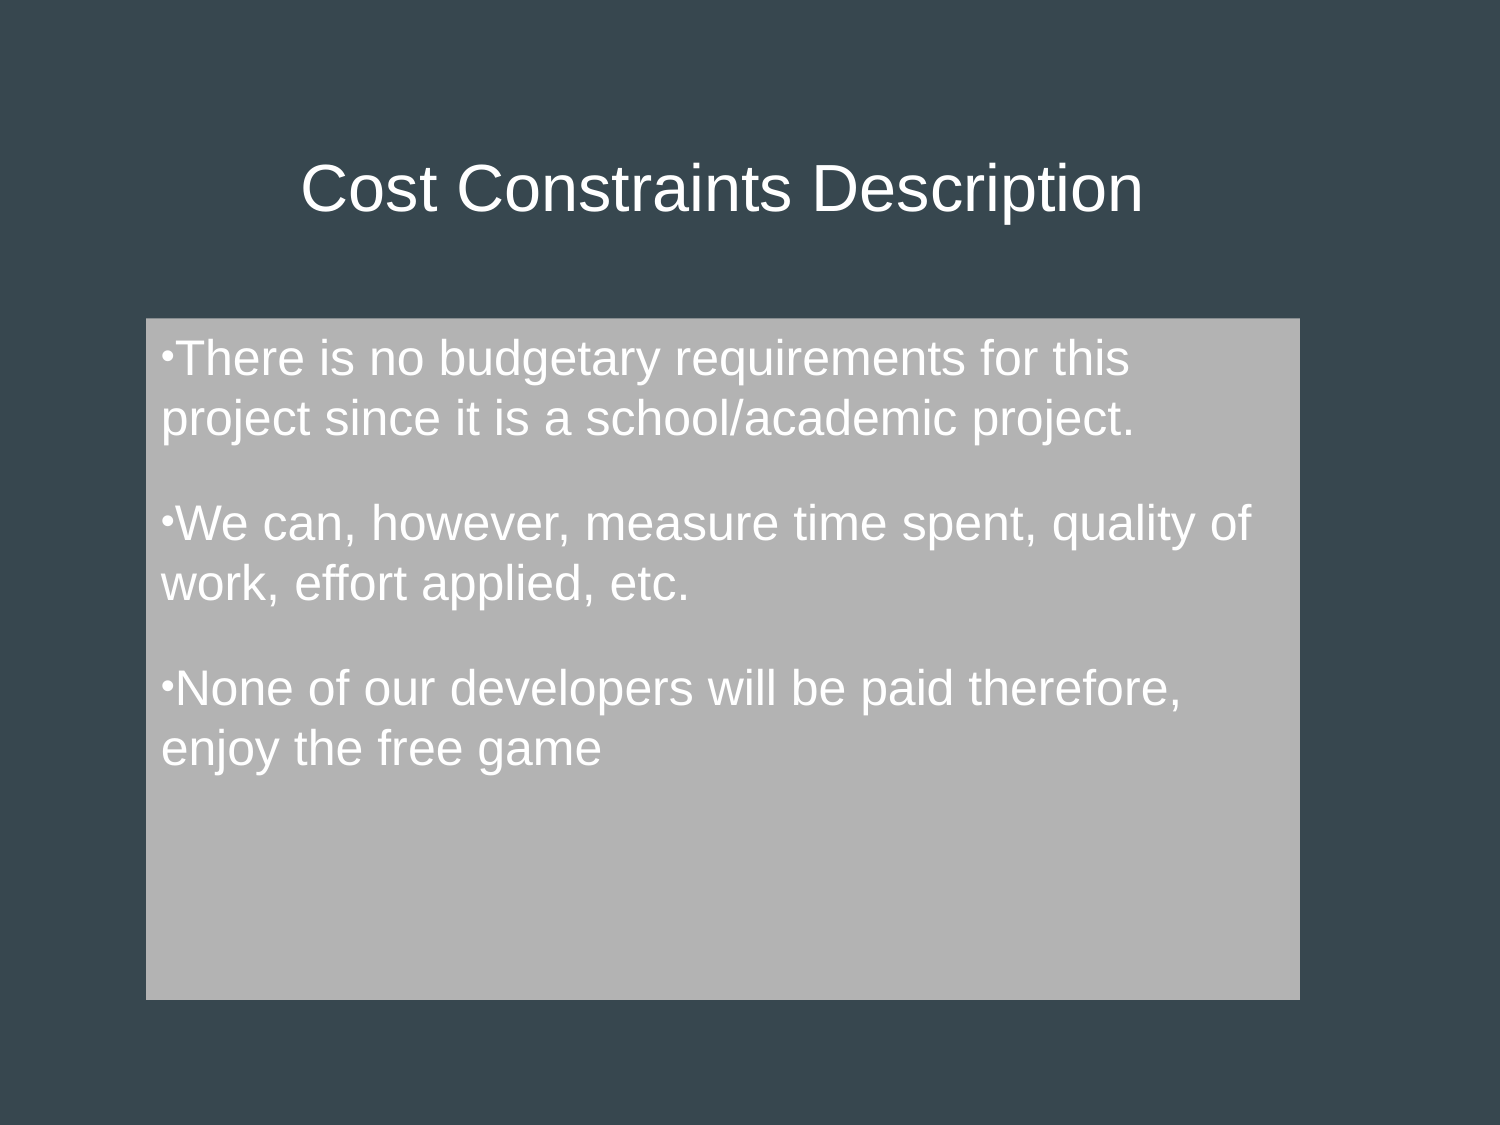

Cost Constraints Description
There is no budgetary requirements for this project since it is a school/academic project.

We can, however, measure time spent, quality of work, effort applied, etc.

None of our developers will be paid therefore, enjoy the free game